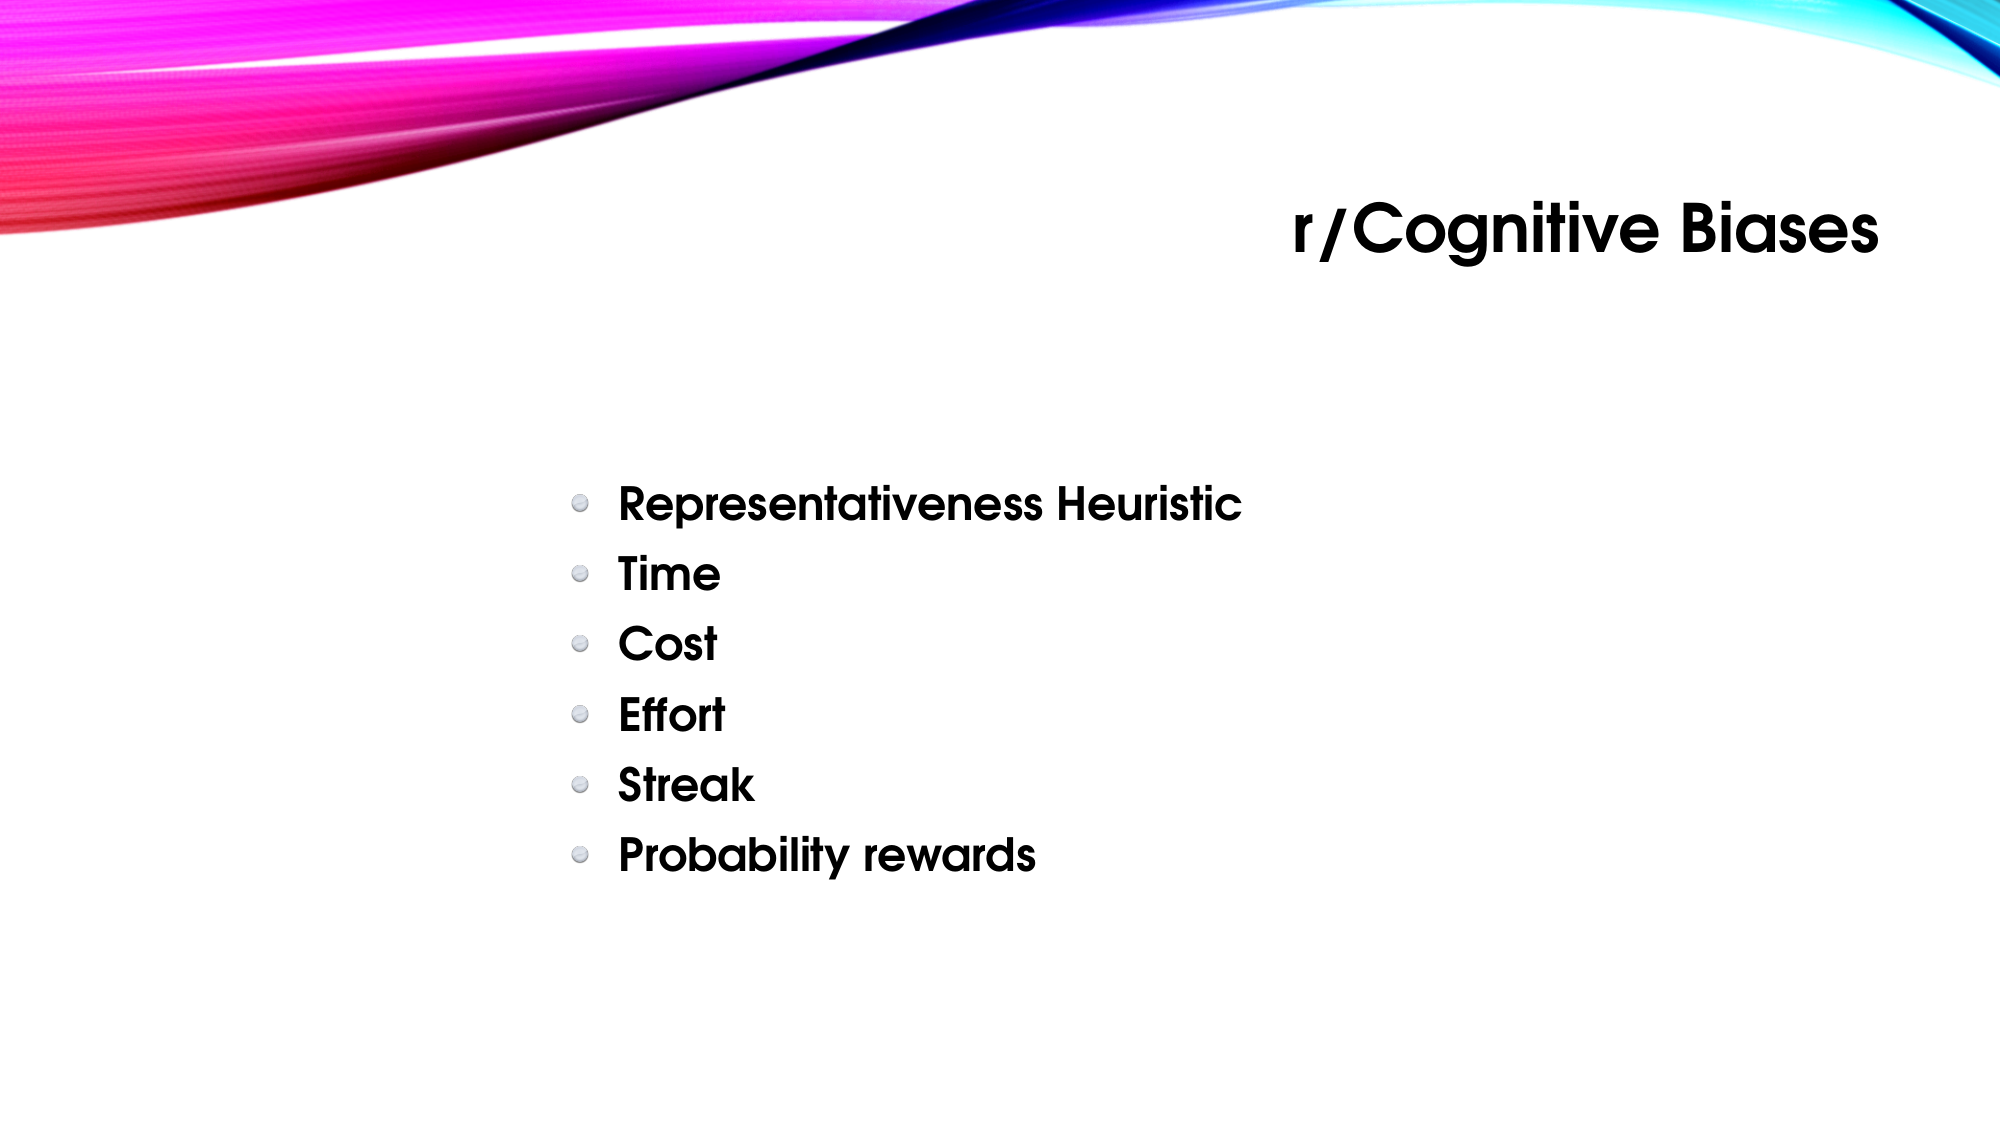

# r/Cognitive Biases

 Representativeness Heuristic
 Time
 Cost
 Effort
 Streak
 Probability rewards